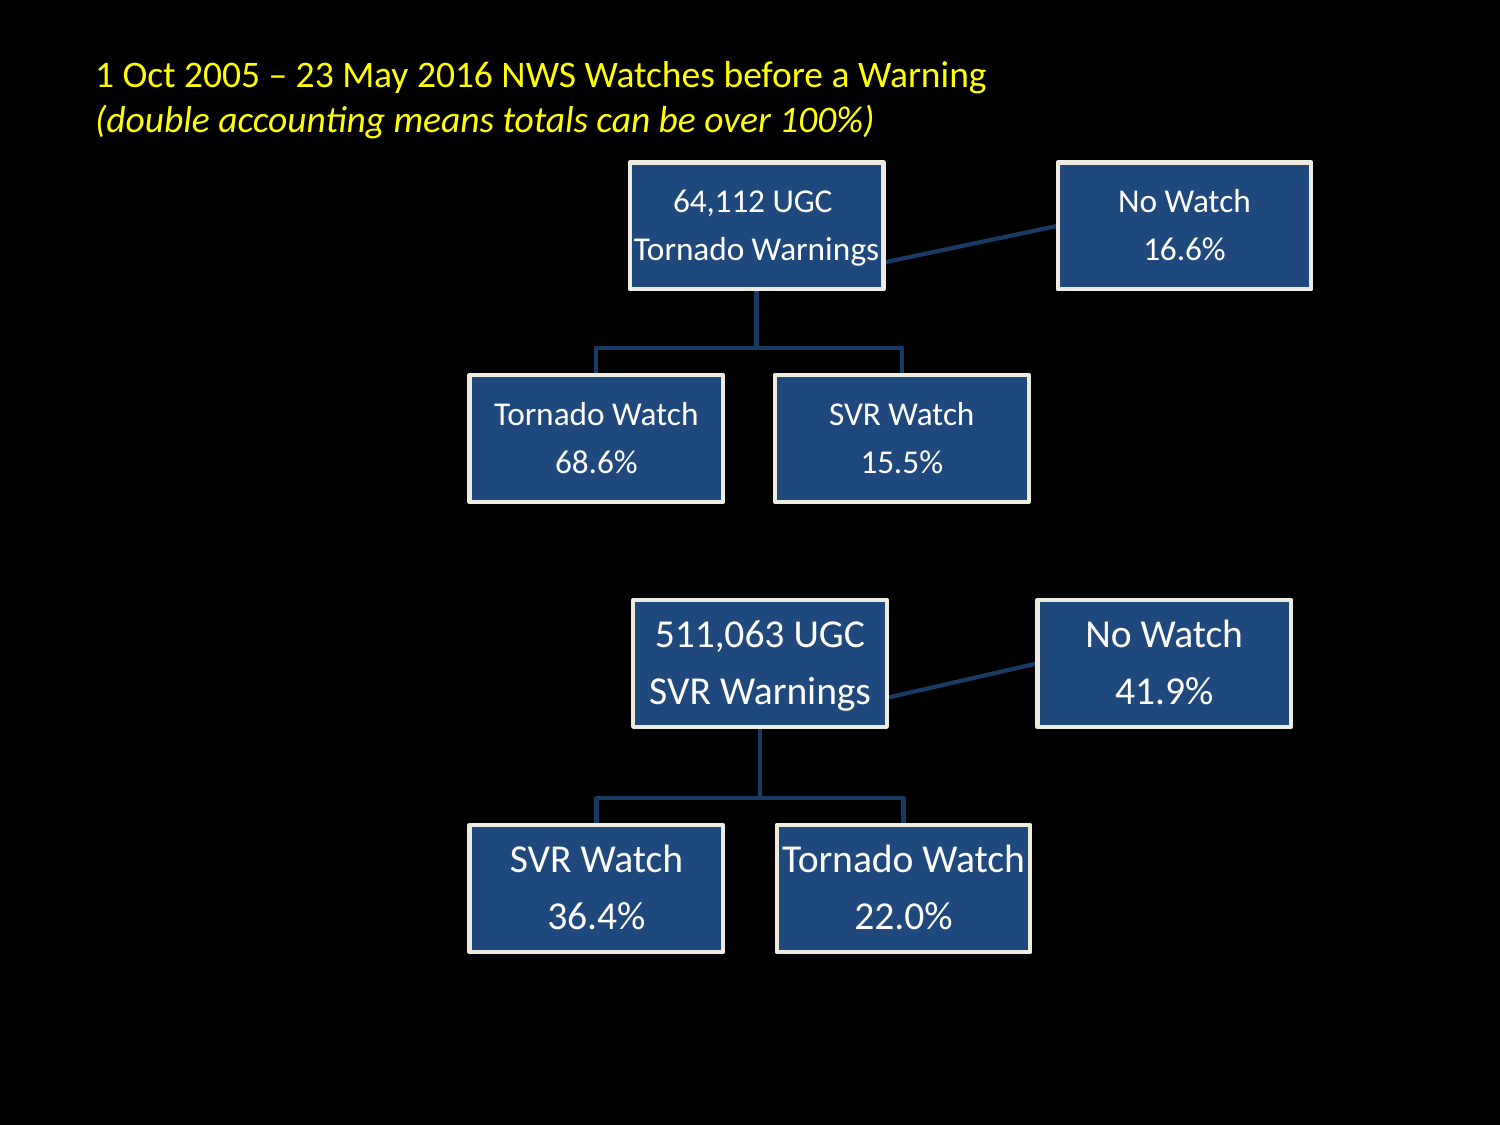

1 Oct 2005 – 23 May 2016 NWS Watches before a Warning
(double accounting means totals can be over 100%)
64,112 UGC
Tornado Warnings
Tornado Watch
68.6%
SVR Watch
15.5%
No Watch
16.6%
511,063 UGC
SVR Warnings
SVR Watch
36.4%
Tornado Watch
22.0%
No Watch
41.9%